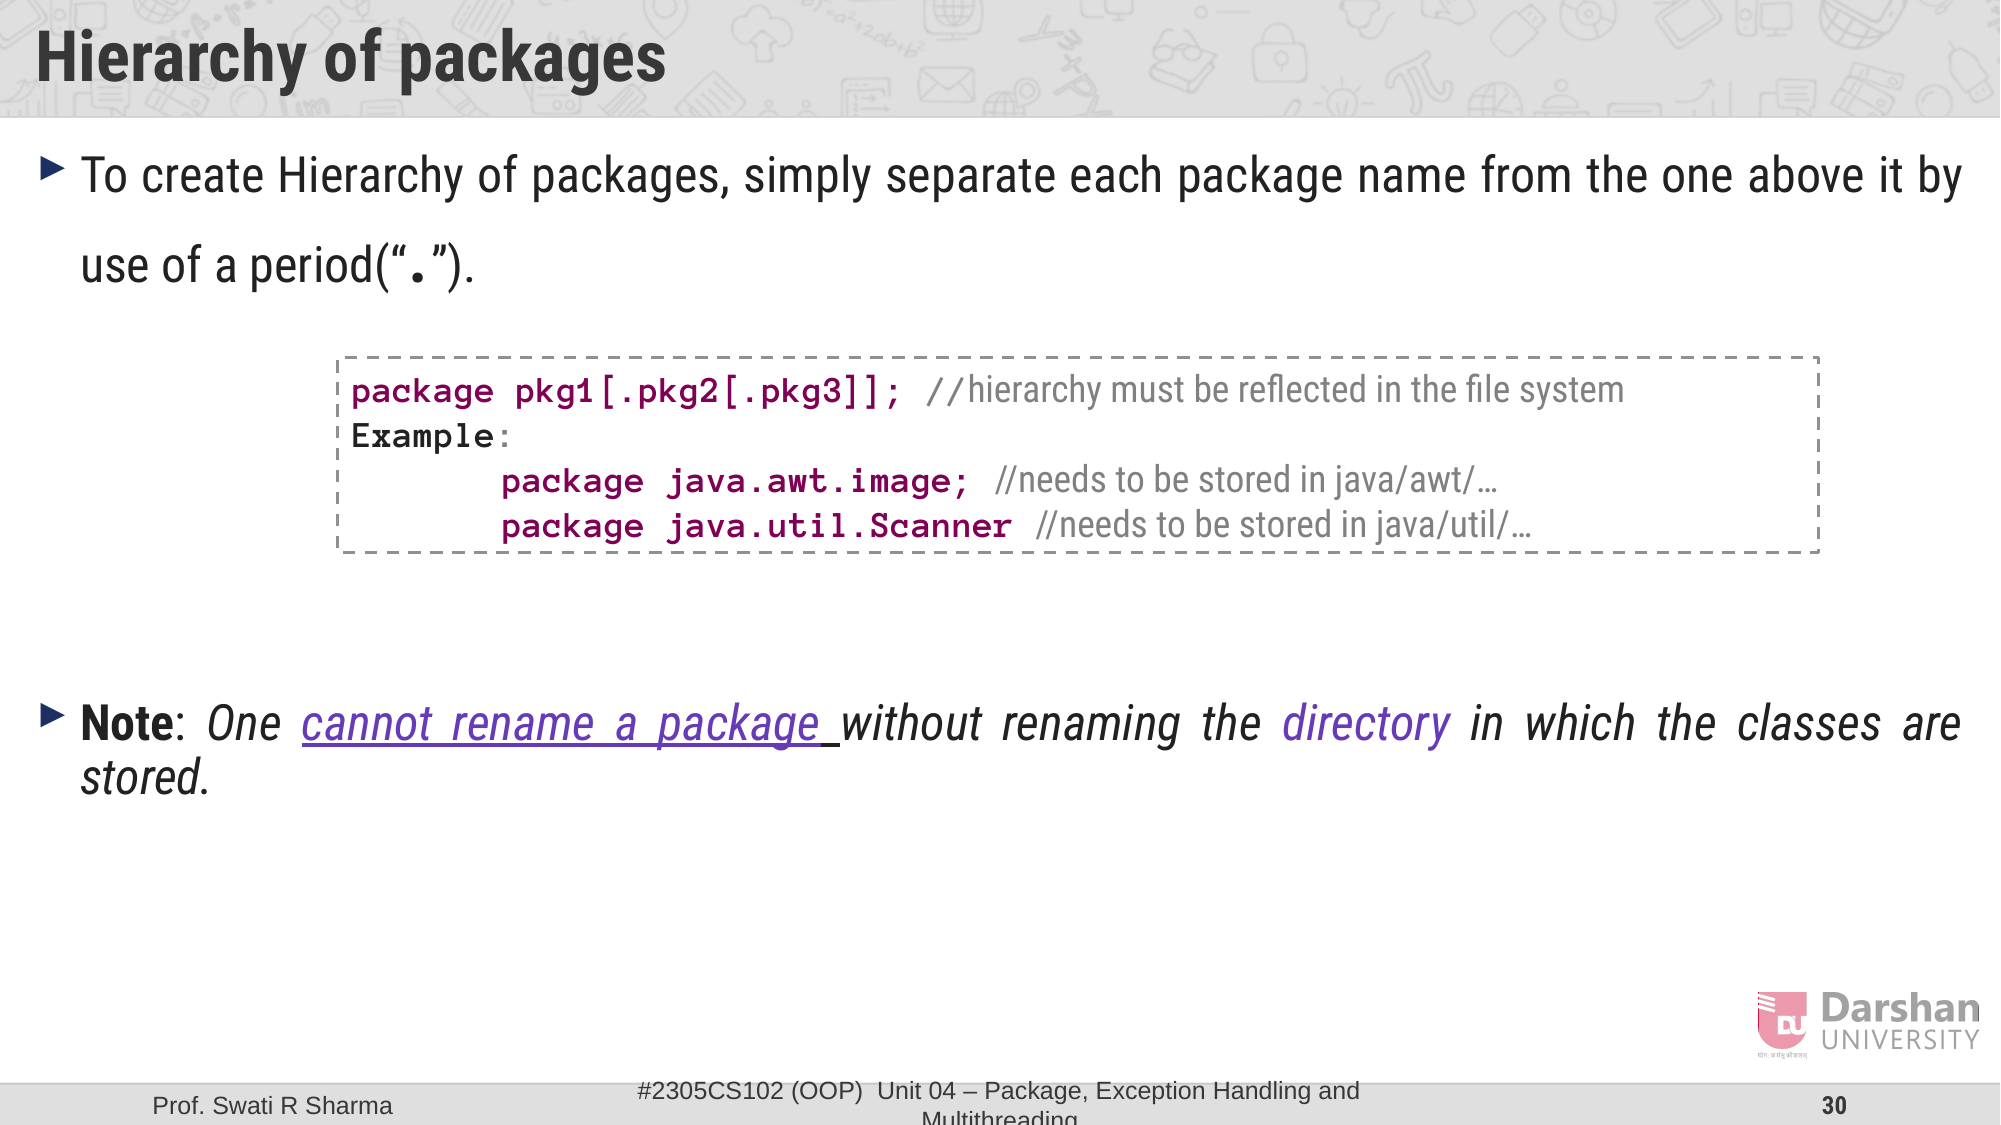

# Hierarchy of packages
To create Hierarchy of packages, simply separate each package name from the one above it by use of a period(“.”).

Note: One cannot rename a package without renaming the directory in which the classes are stored.
package pkg1[.pkg2[.pkg3]]; //hierarchy must be reflected in the file system
Example:
	package java.awt.image; //needs to be stored in java/awt/…
	package java.util.Scanner //needs to be stored in java/util/…